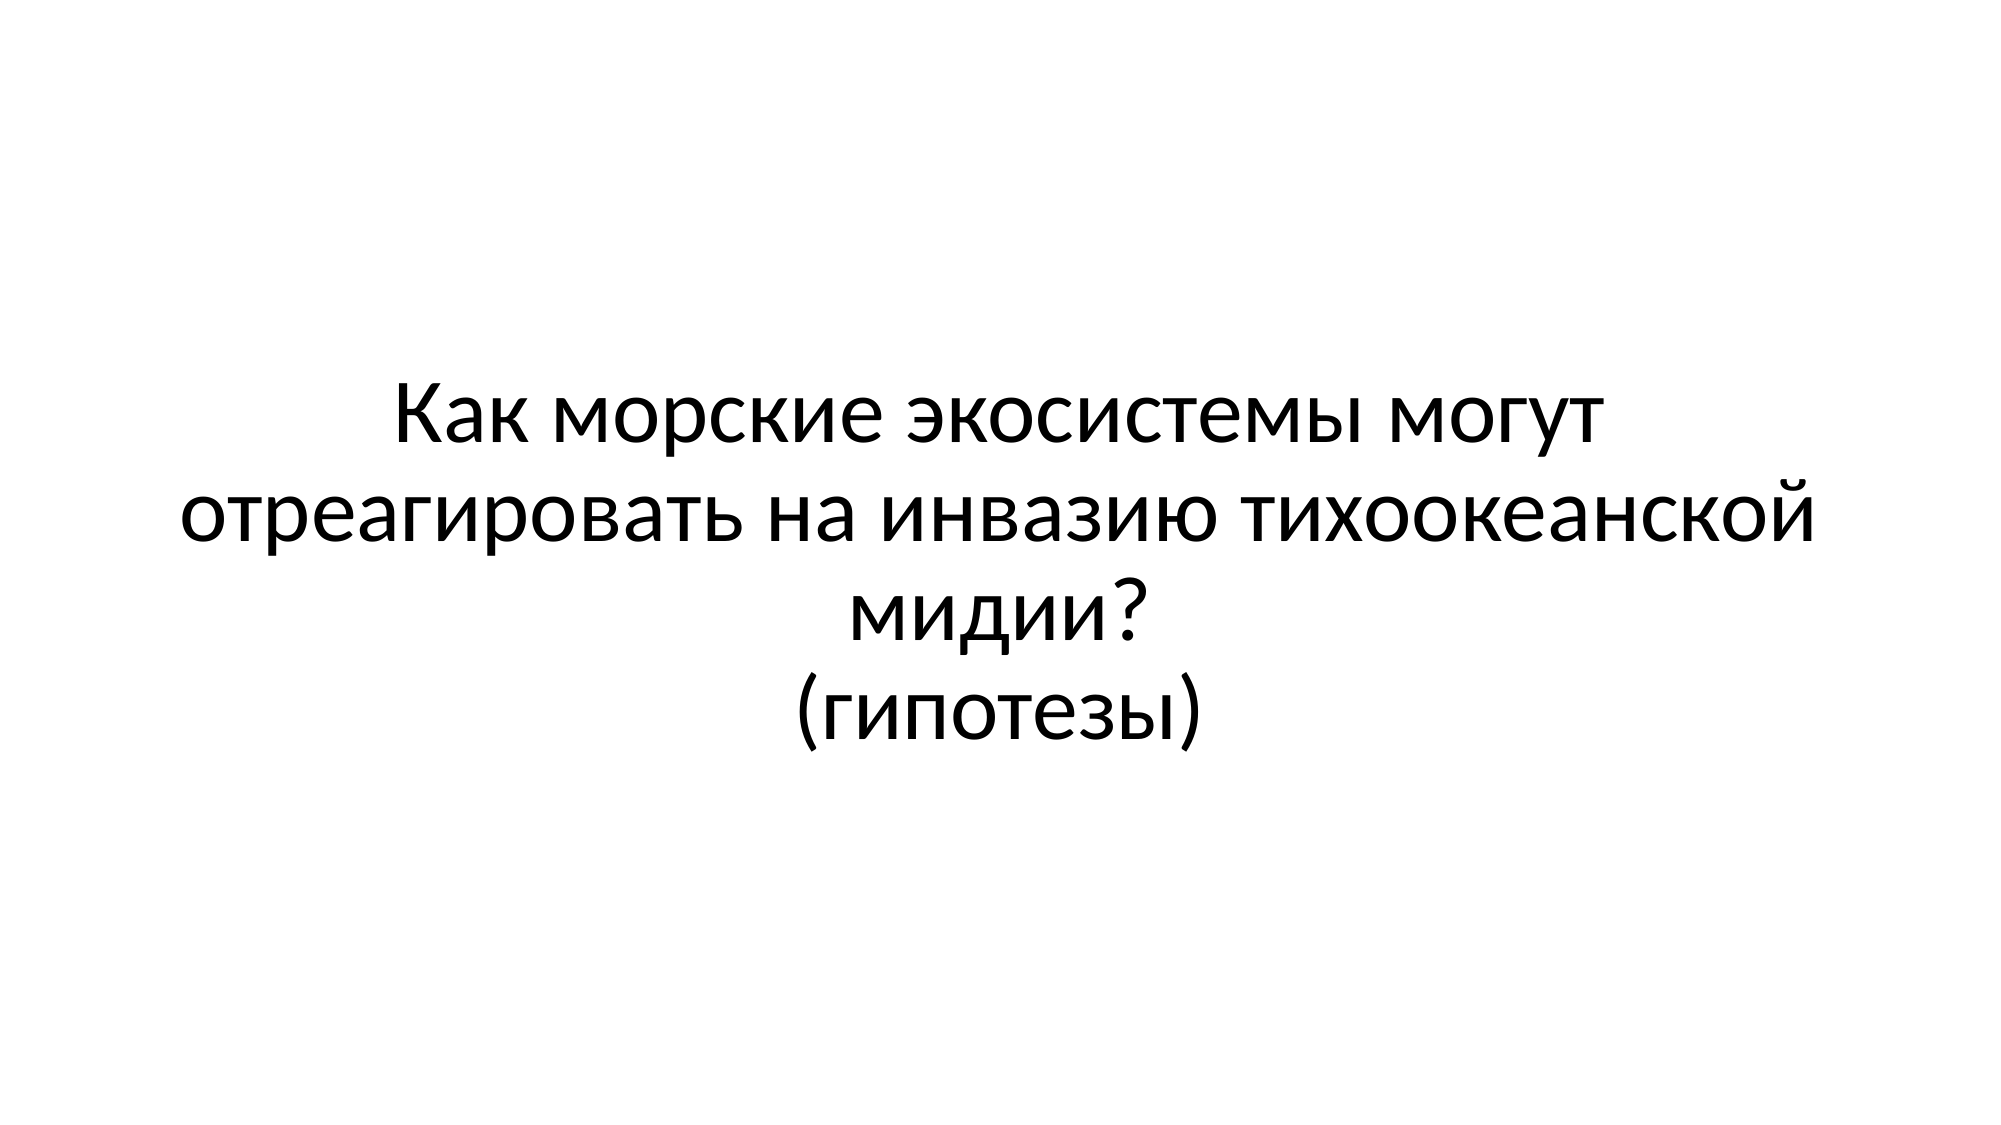

# Как морские экосистемы могут отреагировать на инвазию тихоокеанской мидии? (гипотезы)
12